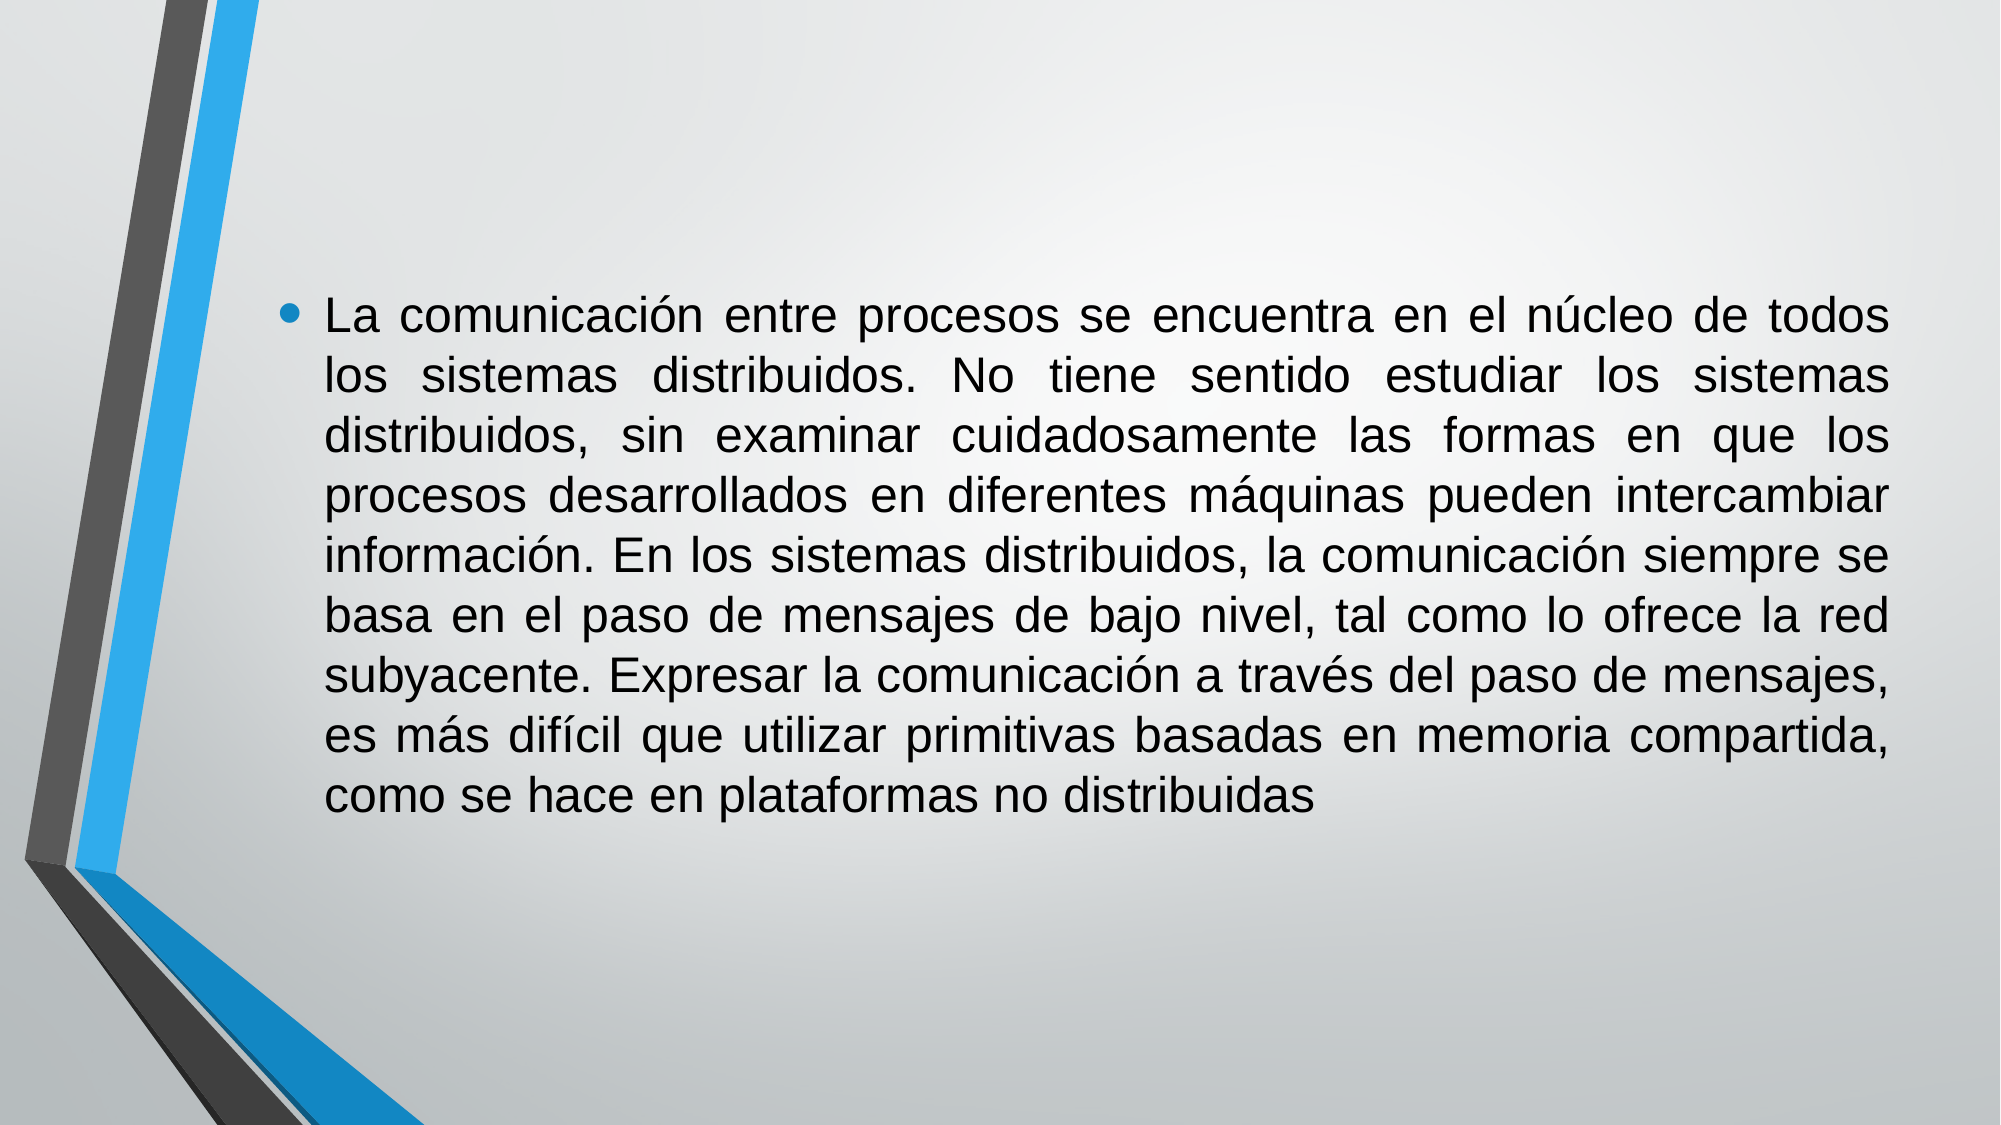

La comunicación entre procesos se encuentra en el núcleo de todos los sistemas distribuidos. No tiene sentido estudiar los sistemas distribuidos, sin examinar cuidadosamente las formas en que los procesos desarrollados en diferentes máquinas pueden intercambiar información. En los sistemas distribuidos, la comunicación siempre se basa en el paso de mensajes de bajo nivel, tal como lo ofrece la red subyacente. Expresar la comunicación a través del paso de mensajes, es más difícil que utilizar primitivas basadas en memoria compartida, como se hace en plataformas no distribuidas